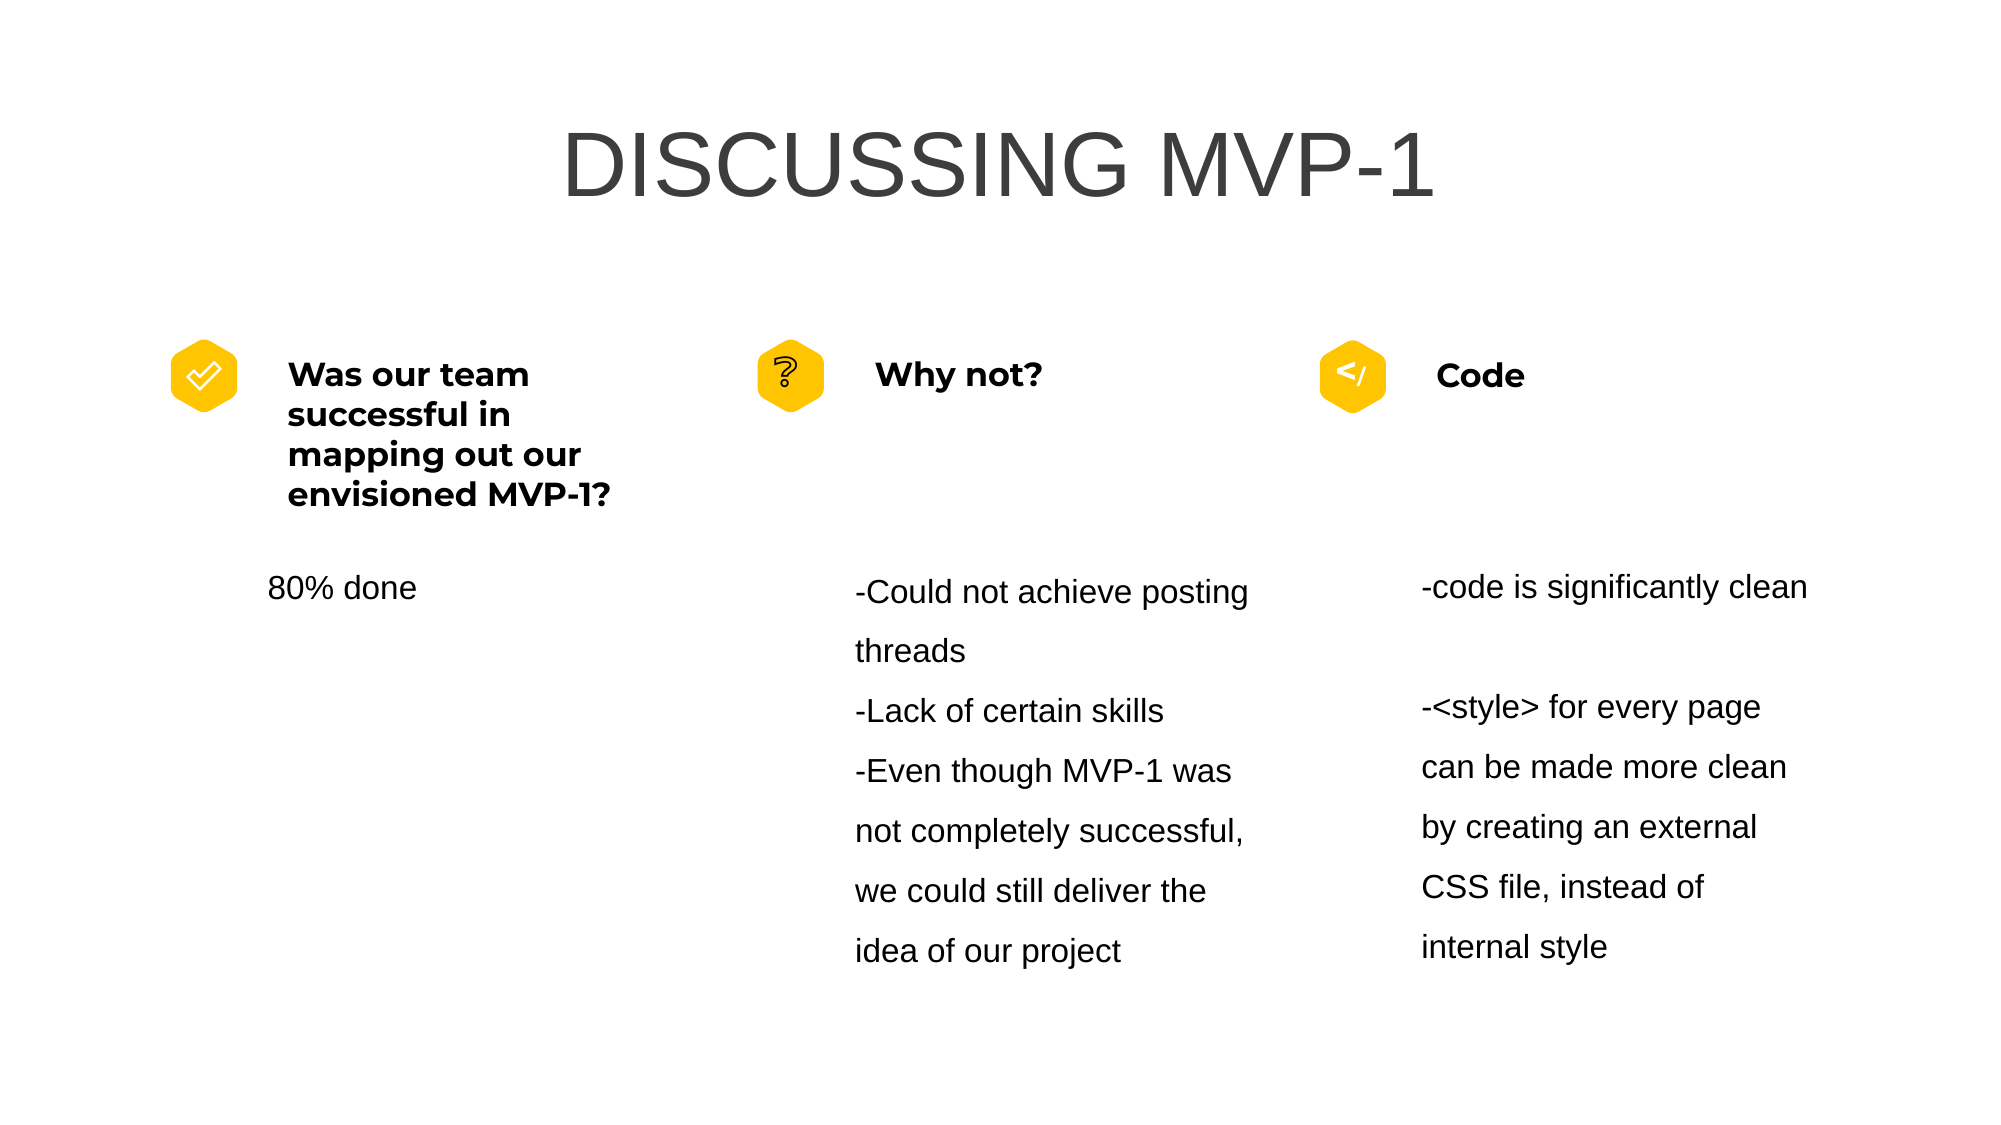

DISCUSSING MVP-1

Was our team successful in mapping out our envisioned MVP-1?

80% done
❔
Why not?
-Could not achieve posting threads
-Lack of certain skills
-Even though MVP-1 was not completely successful, we could still deliver the idea of our project

</
Code
-code is significantly clean

-<style> for every page can be made more clean by creating an external CSS file, instead of internal style